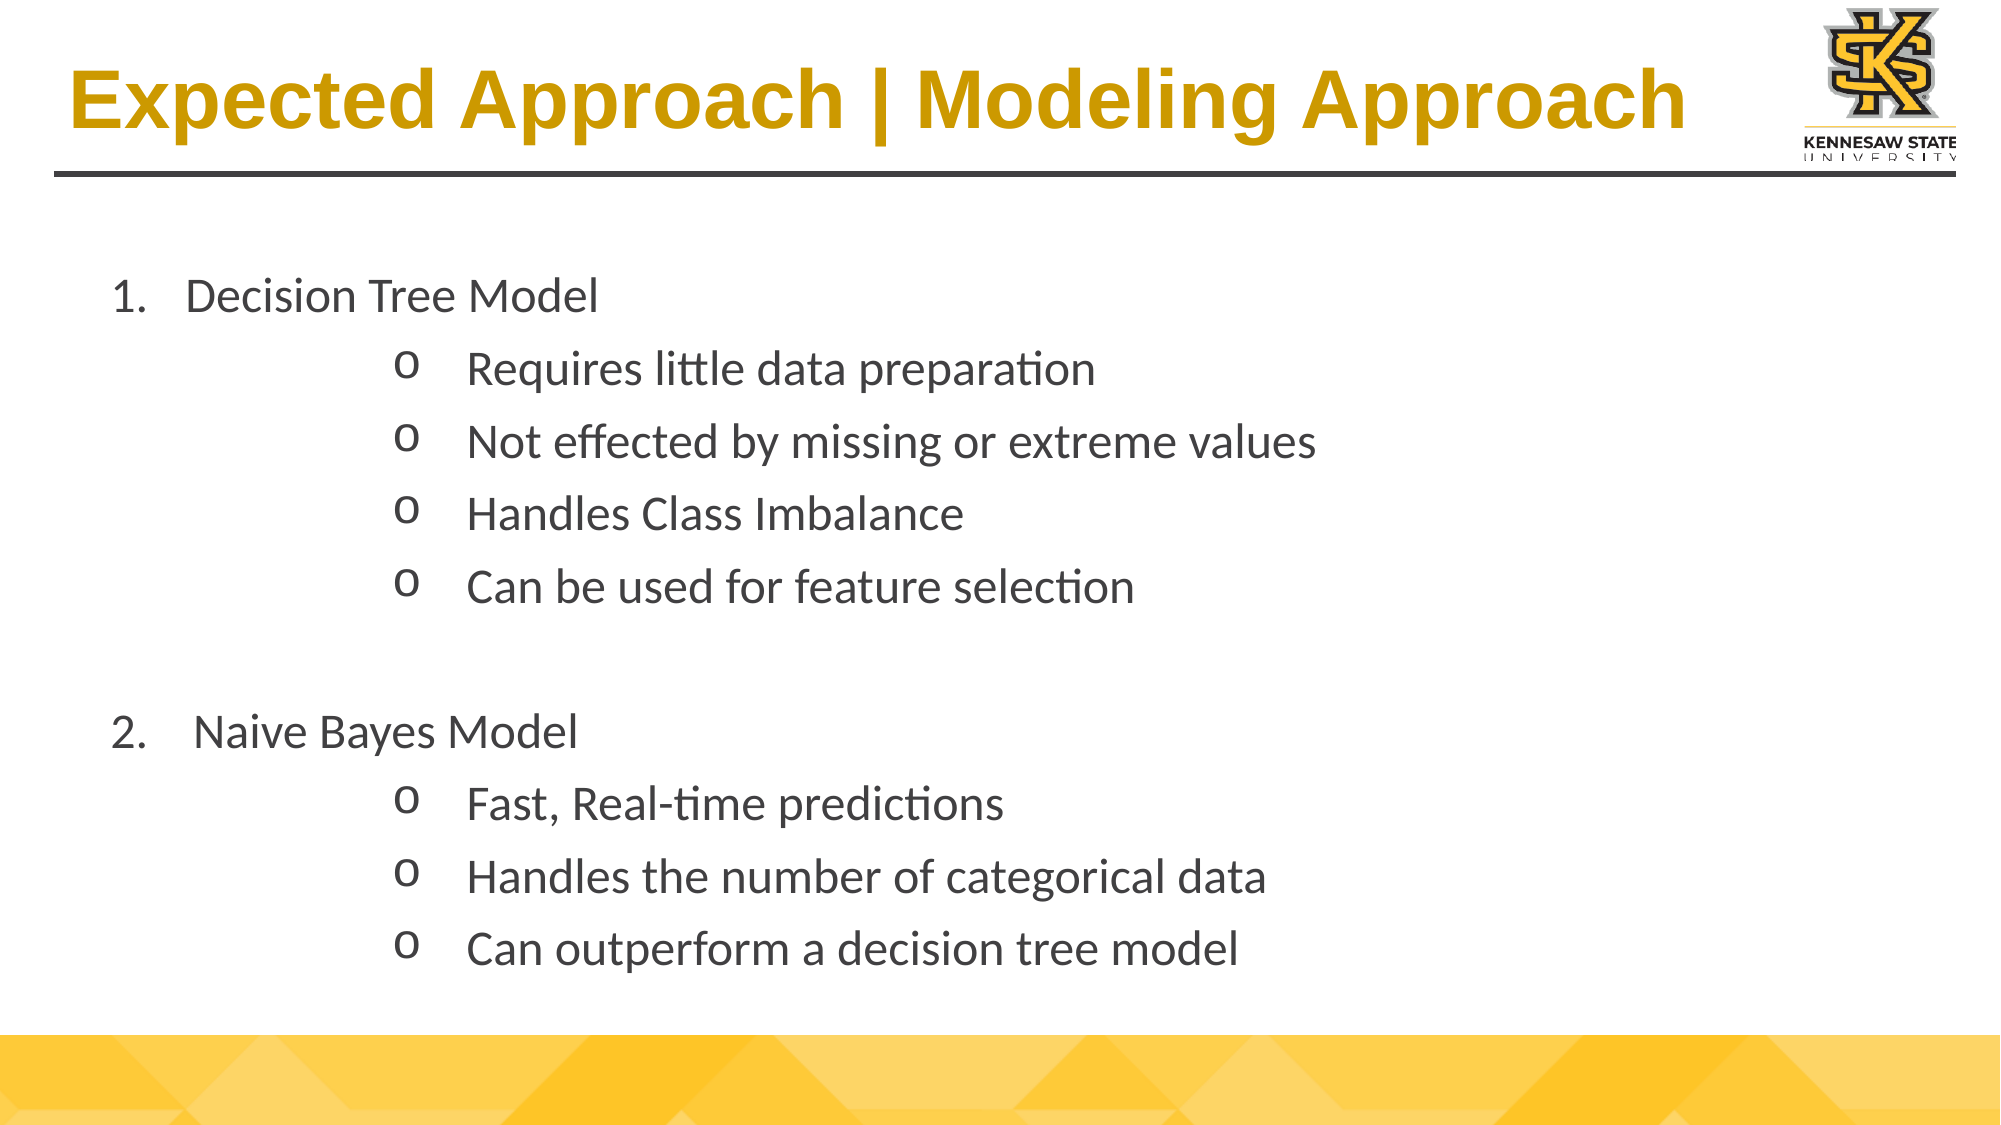

# Expected Approach | Modeling Approach
Decision Tree Model
Requires little data preparation
Not effected by missing or extreme values
Handles Class Imbalance
Can be used for feature selection

2.    Naive Bayes Model
Fast, Real-time predictions
Handles the number of categorical data
Can outperform a decision tree model

22